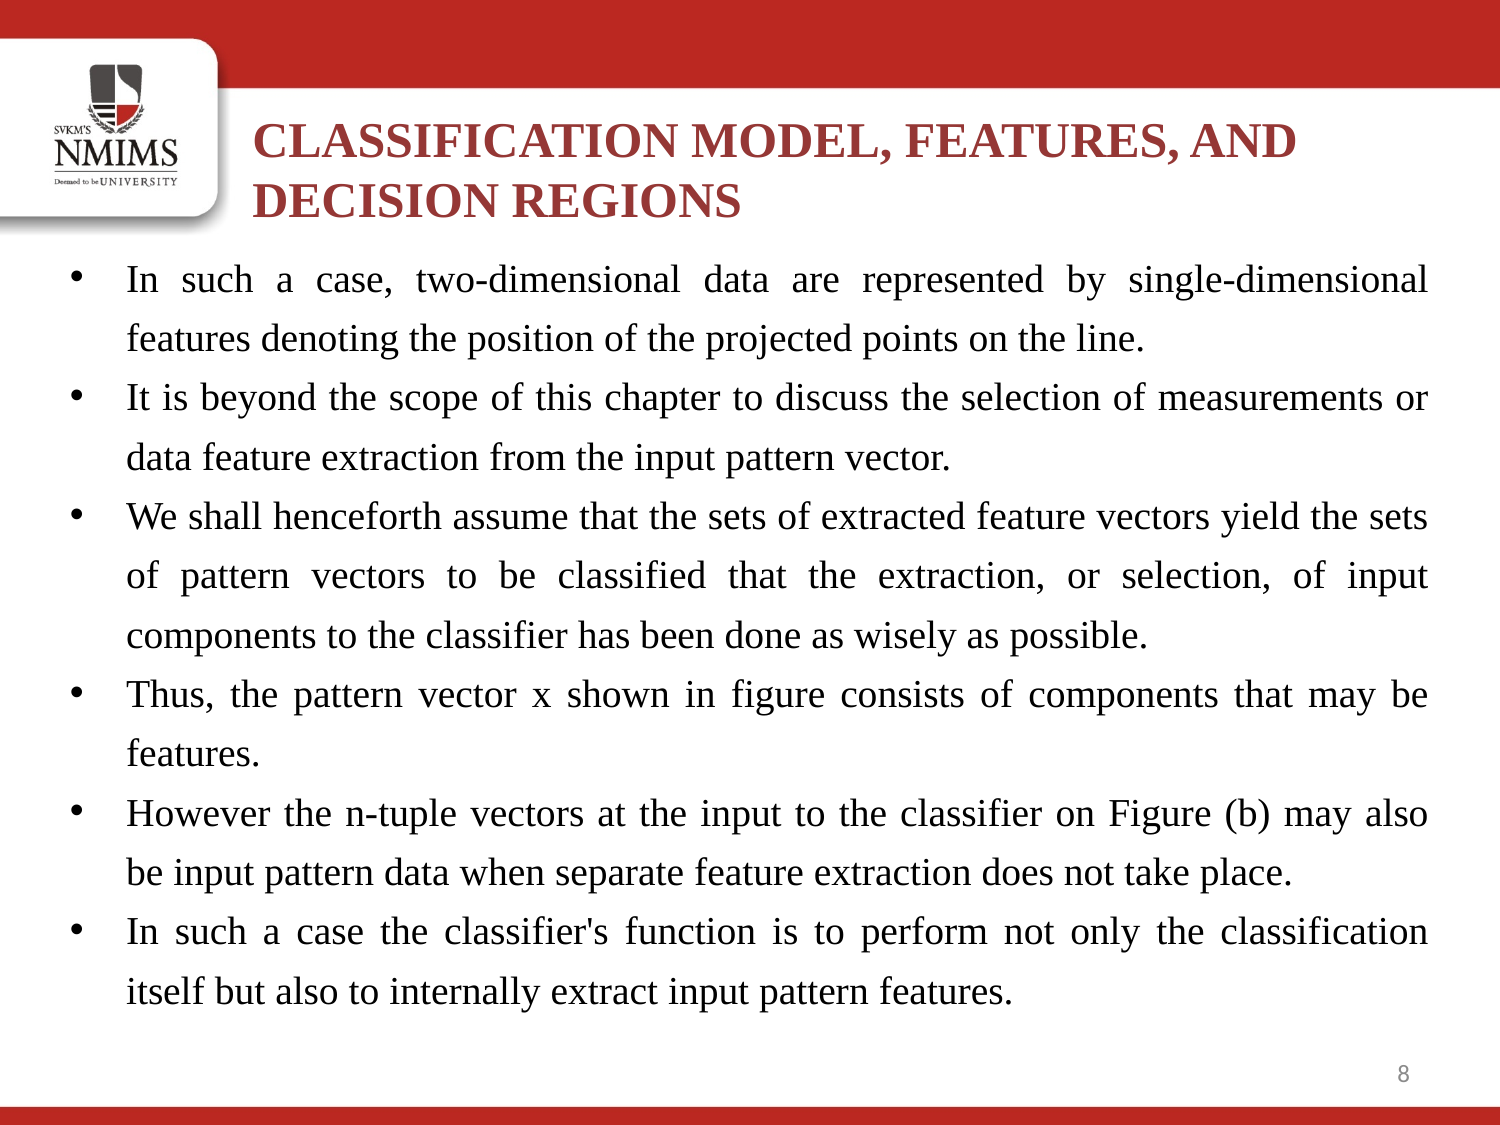

CLASSIFICATION MODEL, FEATURES, AND
DECISION REGIONS
In such a case, two-dimensional data are represented by single-dimensional features denoting the position of the projected points on the line.
It is beyond the scope of this chapter to discuss the selection of measurements or data feature extraction from the input pattern vector.
We shall henceforth assume that the sets of extracted feature vectors yield the sets of pattern vectors to be classified that the extraction, or selection, of input components to the classifier has been done as wisely as possible.
Thus, the pattern vector x shown in figure consists of components that may be features.
However the n-tuple vectors at the input to the classifier on Figure (b) may also be input pattern data when separate feature extraction does not take place.
In such a case the classifier's function is to perform not only the classification itself but also to internally extract input pattern features.

8